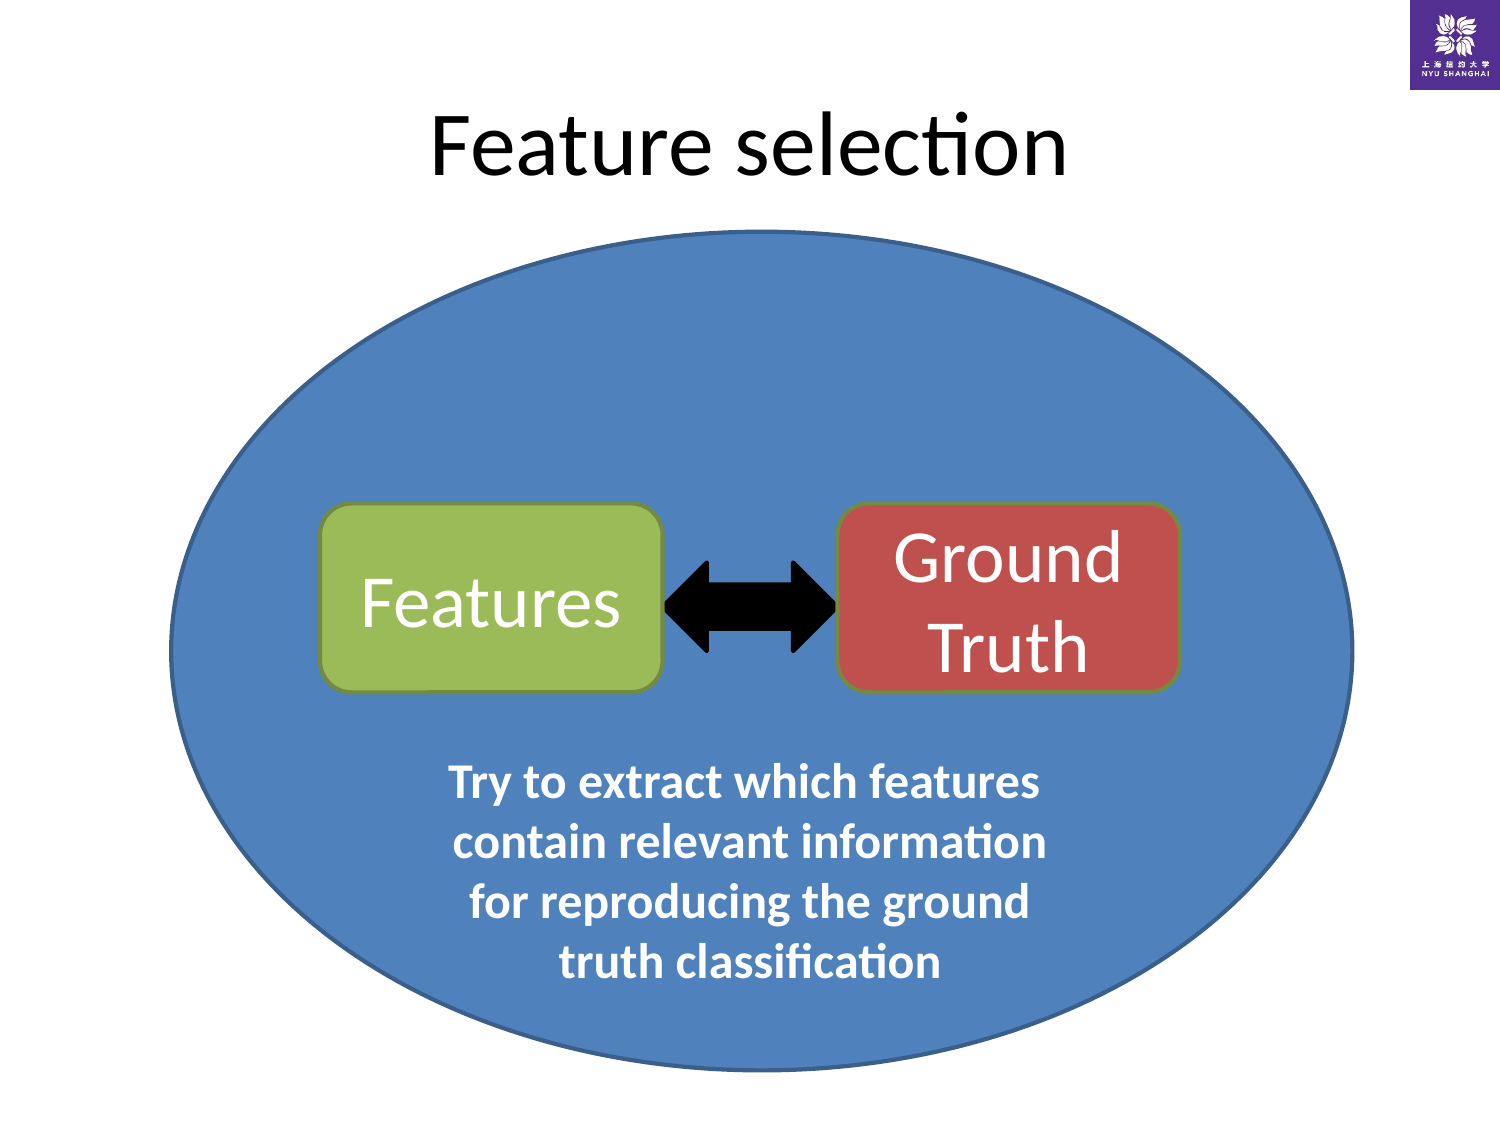

# Feature selection

Try to extract which features  contain relevant information for reproducing the ground truth classification
Features
Ground Truth